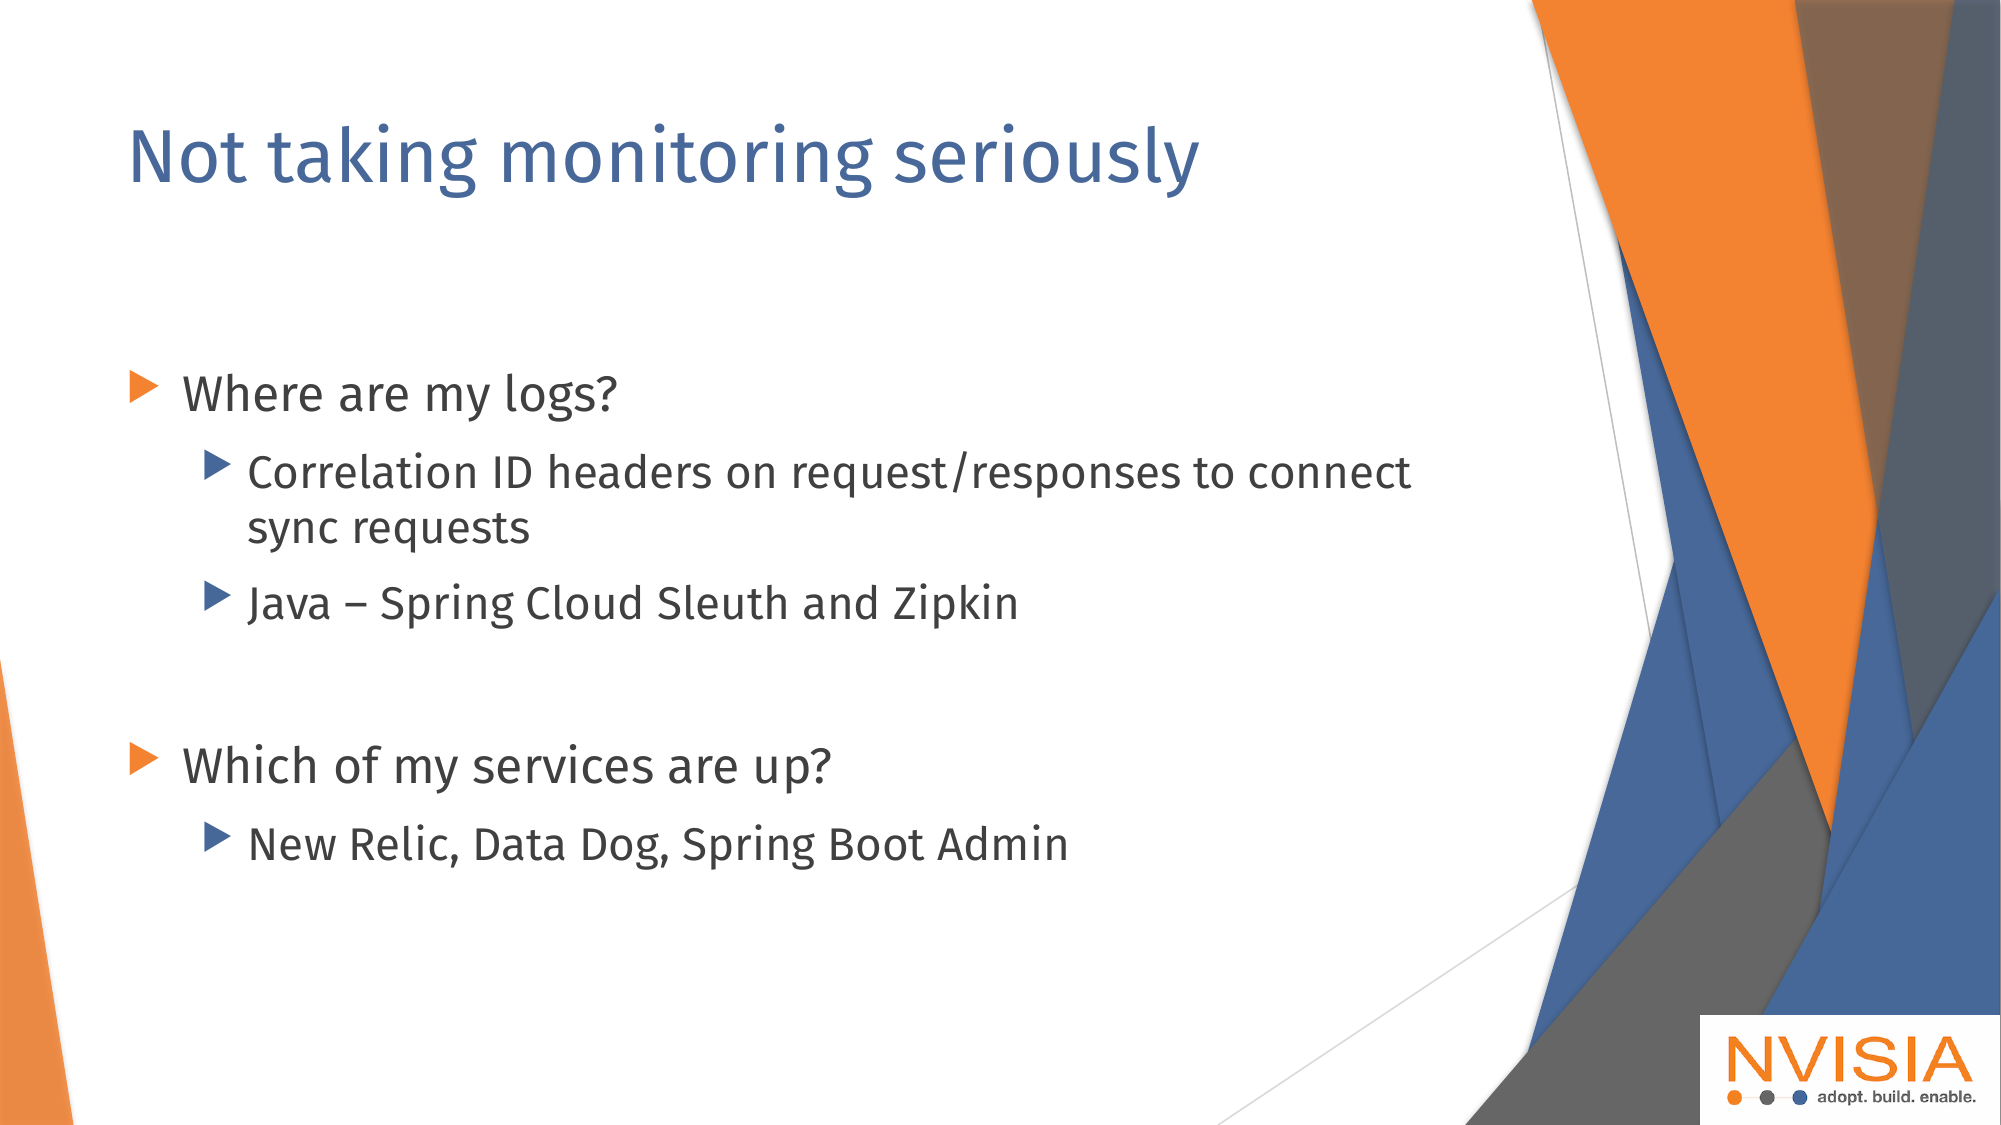

# Not taking monitoring seriously
Where are my logs?
Correlation ID headers on request/responses to connect sync requests
Java – Spring Cloud Sleuth and Zipkin

Which of my services are up?
New Relic, Data Dog, Spring Boot Admin